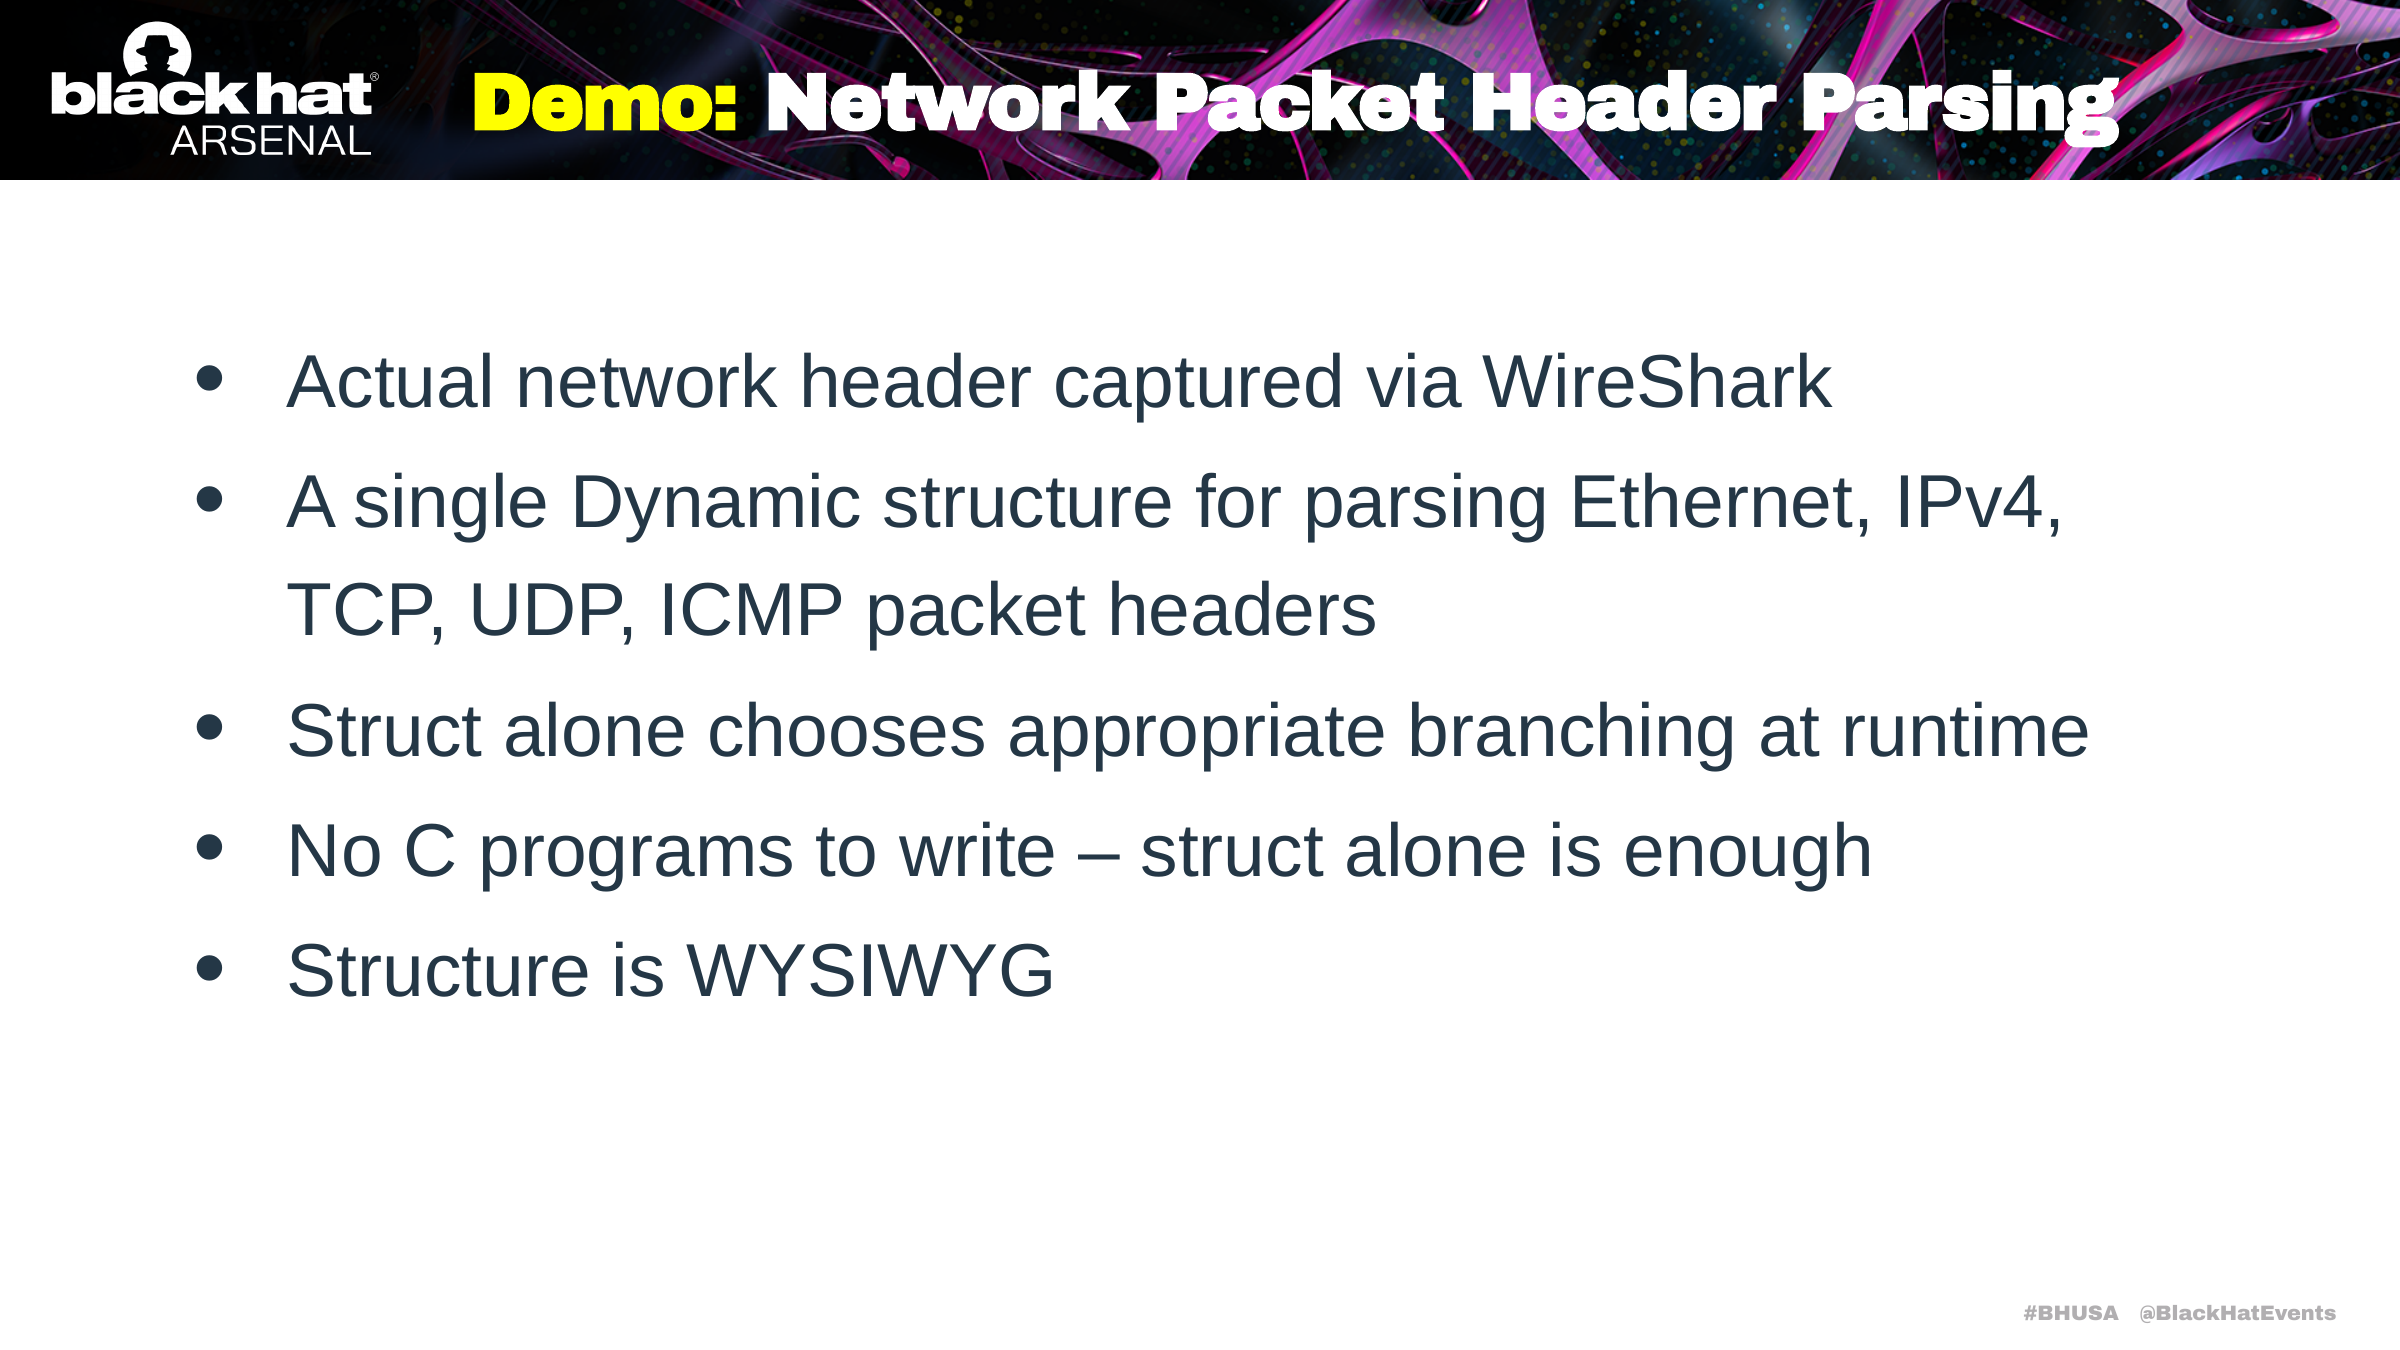

# Demo: Network Packet Header Parsing

Actual network header captured via WireShark
A single Dynamic structure for parsing Ethernet, IPv4, TCP, UDP, ICMP packet headers
Struct alone chooses appropriate branching at runtime
No C programs to write – struct alone is enough
Structure is WYSIWYG

23